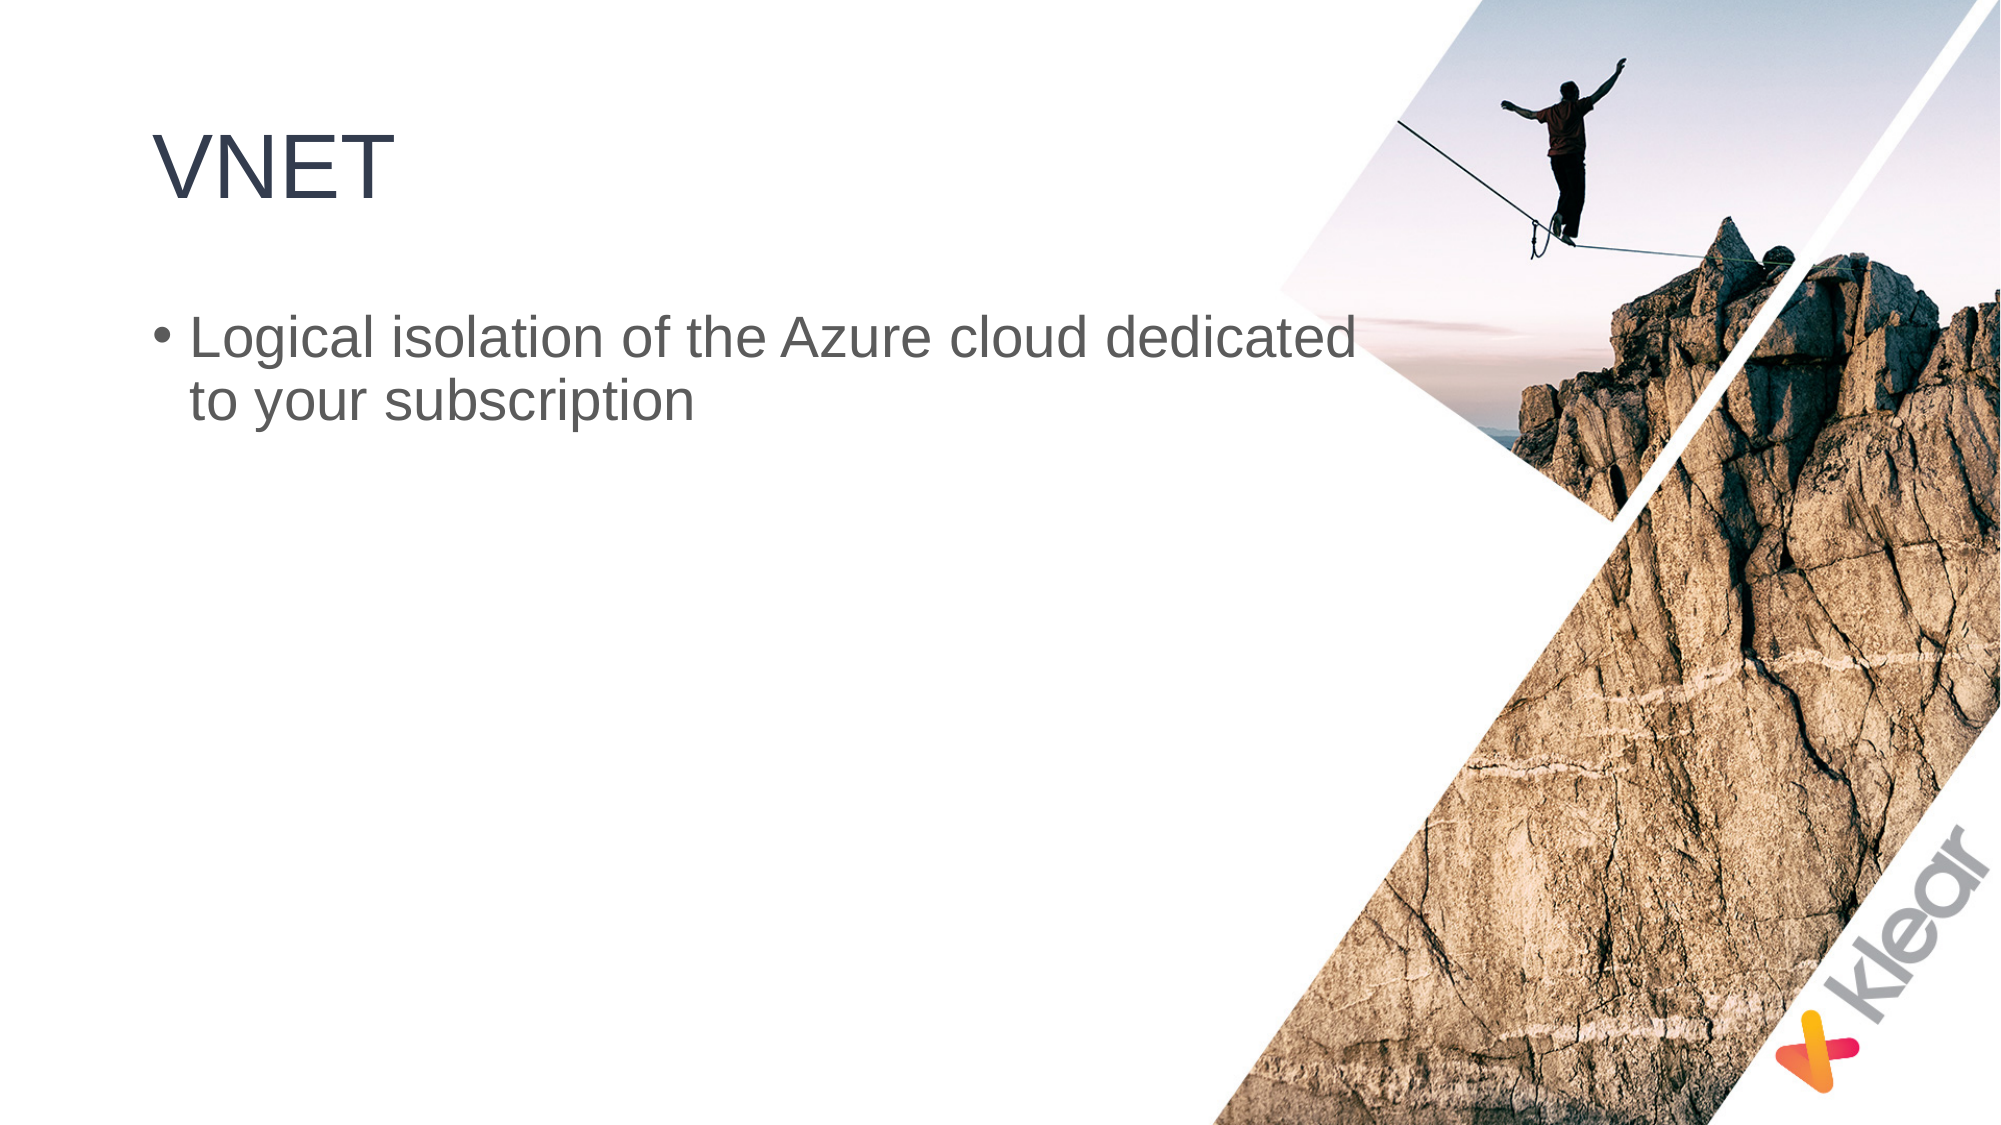

# VNET
Logical isolation of the Azure cloud dedicated to your subscription